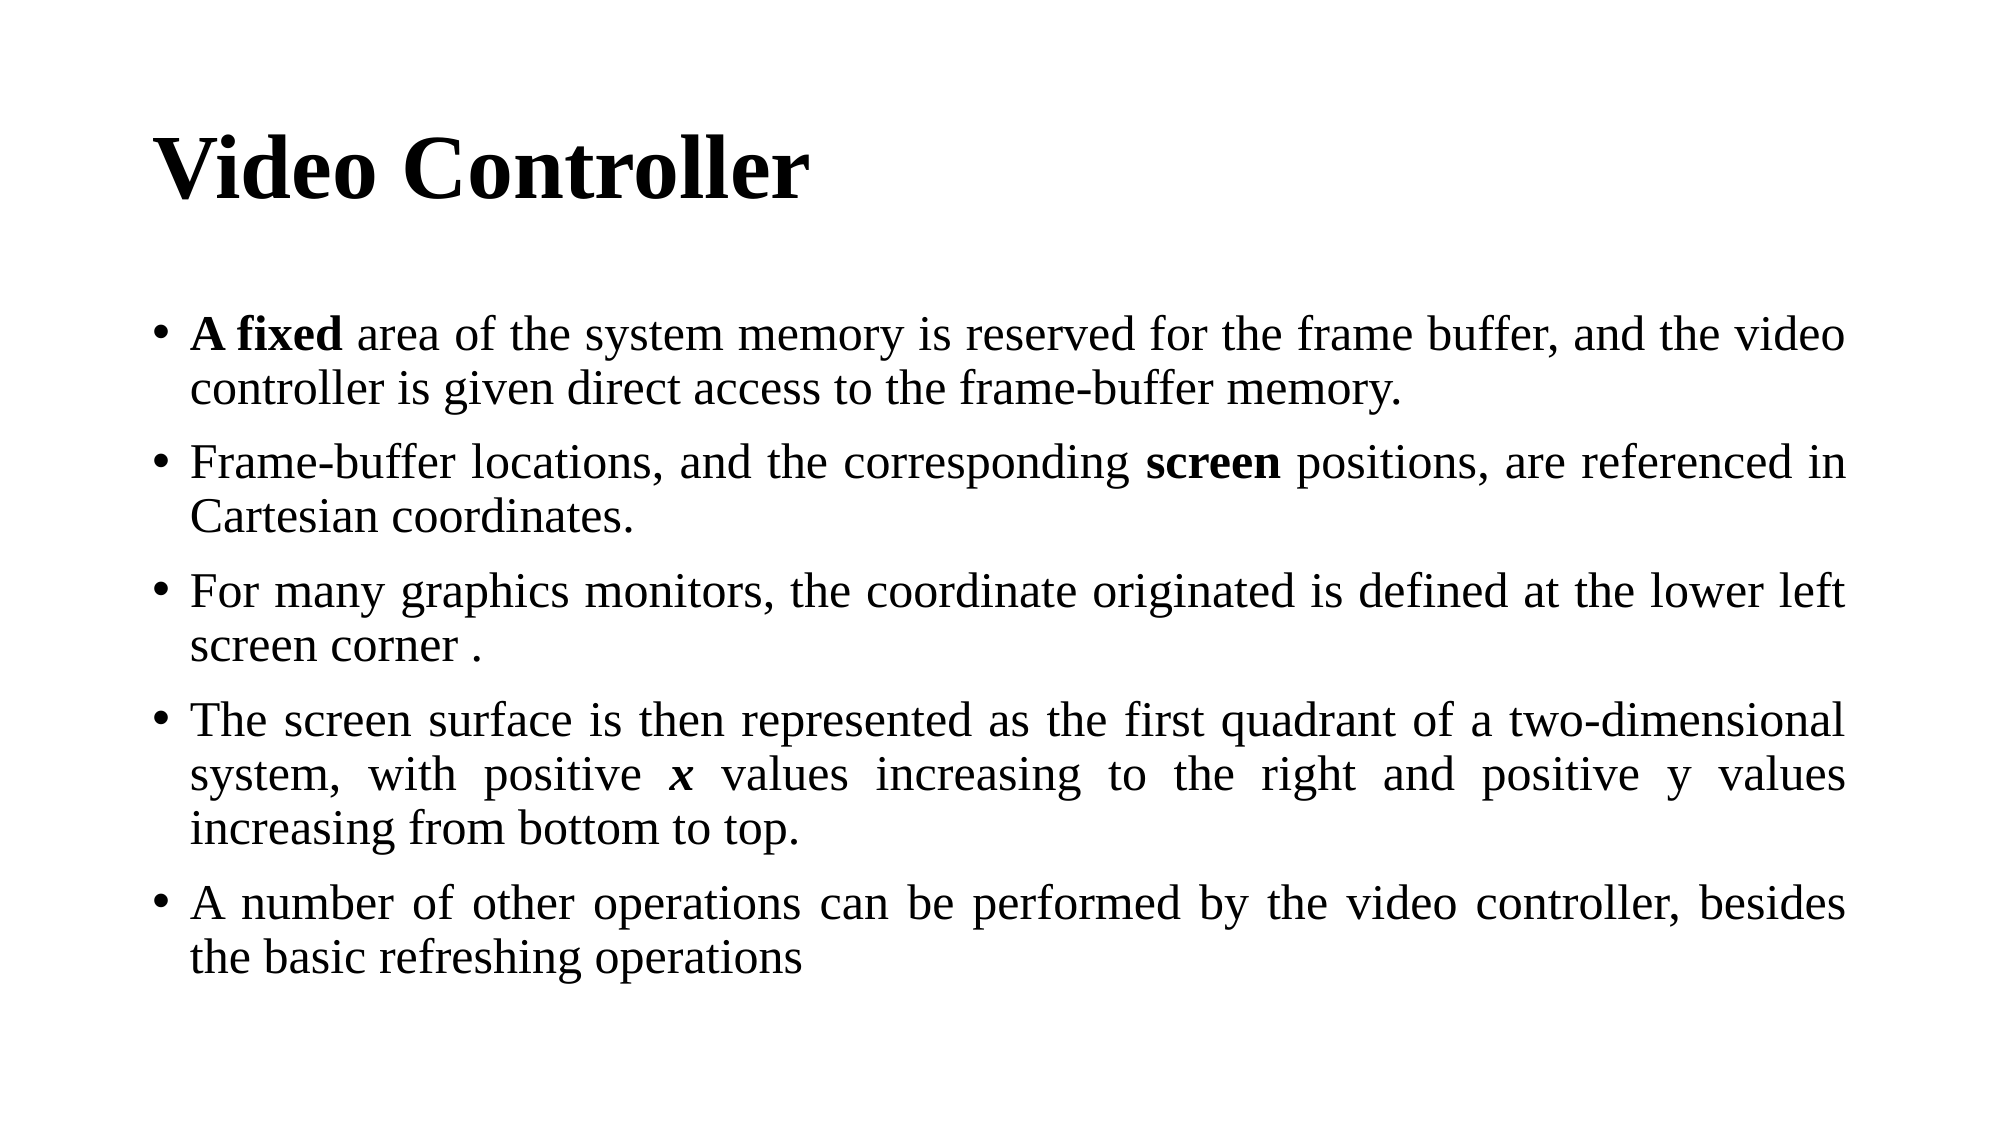

# Video Controller
A fixed area of the system memory is reserved for the frame buffer, and the video controller is given direct access to the frame-buffer memory.
Frame-buffer locations, and the corresponding screen positions, are referenced in Cartesian coordinates.
For many graphics monitors, the coordinate originated is defined at the lower left screen corner .
The screen surface is then represented as the first quadrant of a two-dimensional system, with positive x values increasing to the right and positive y values increasing from bottom to top.
A number of other operations can be performed by the video controller, besides the basic refreshing operations